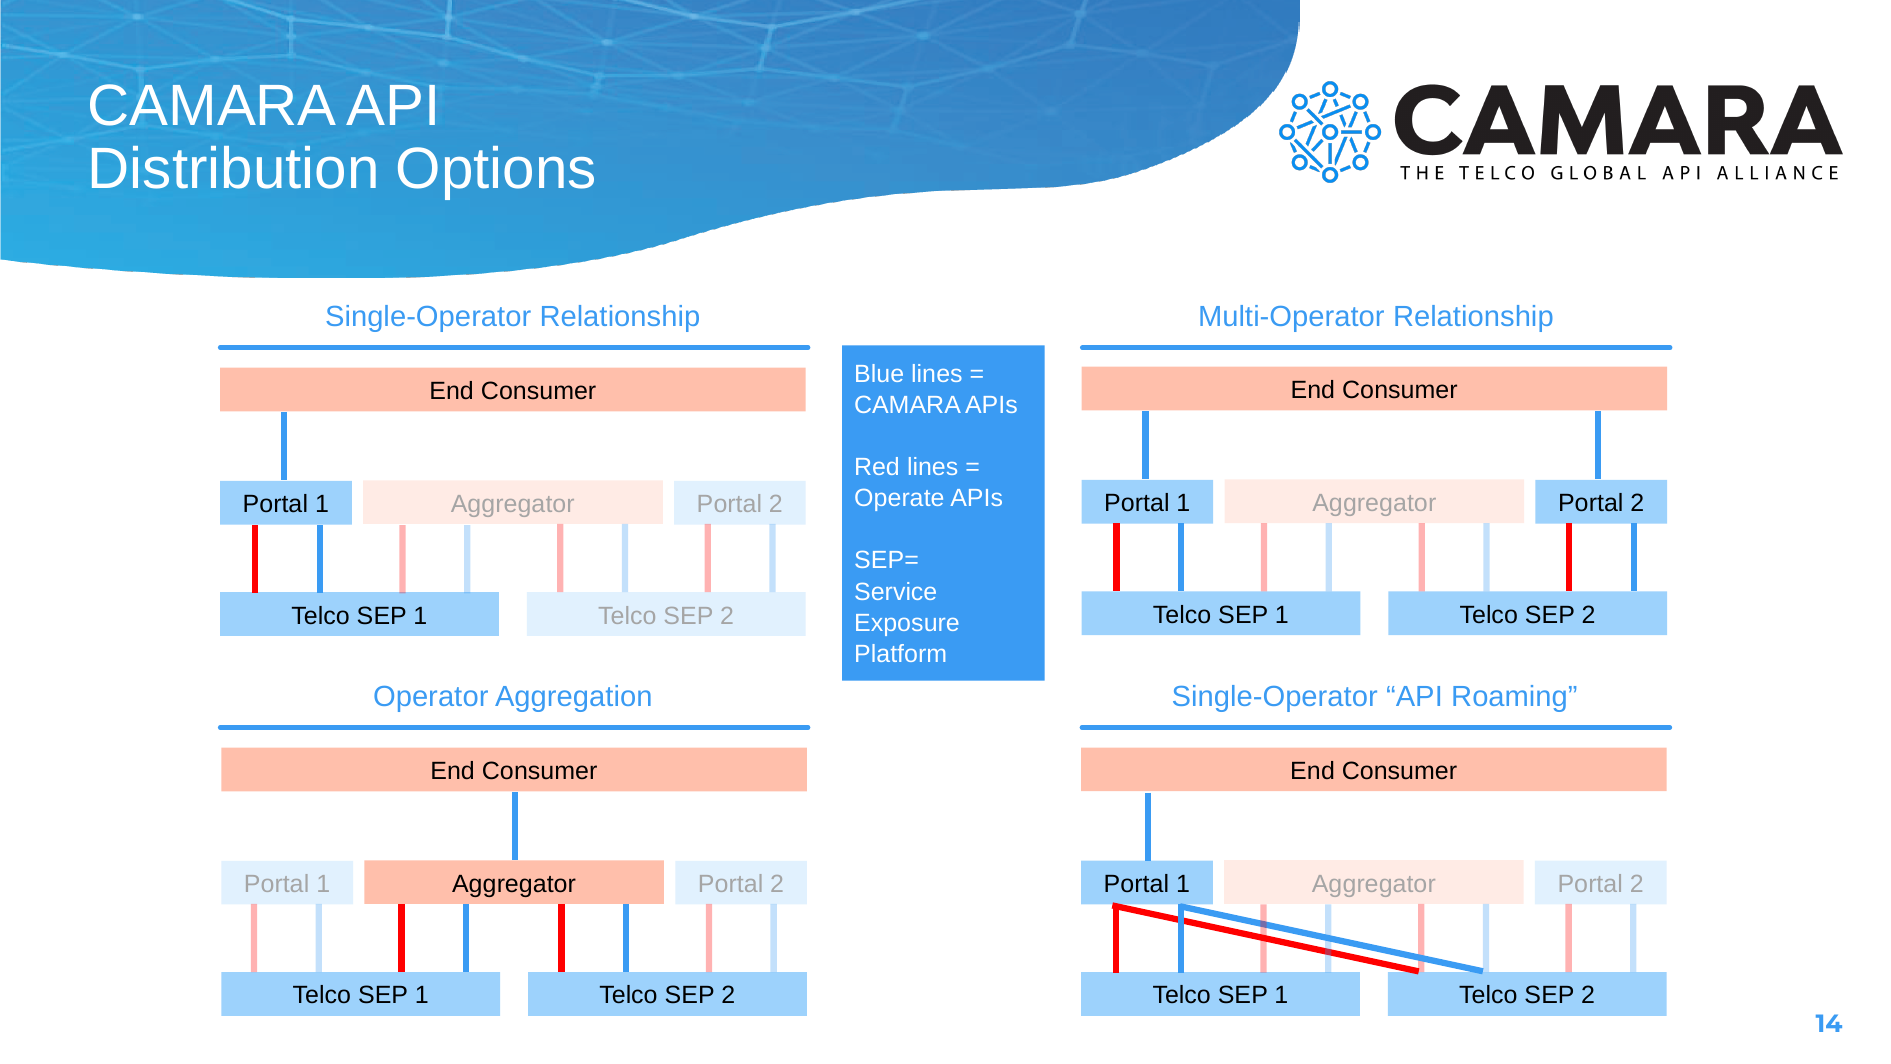

# CAMARA API Distribution Options
Single-Operator Relationship
Multi-Operator Relationship

Blue lines =
CAMARA APIs

Red lines =
Operate APIs

SEP=
Service Exposure Platform
End Consumer
Aggregator
Portal 2
Portal 1
Telco SEP 2
Telco SEP 1
End Consumer
Aggregator
Portal 2
Portal 1
Telco SEP 2
Telco SEP 1
Operator Aggregation
Single-Operator “API Roaming”
End Consumer
Aggregator
Portal 2
Portal 1
Telco SEP 2
Telco SEP 1
End Consumer
Aggregator
Portal 2
Portal 1
Telco SEP 2
Telco SEP 1